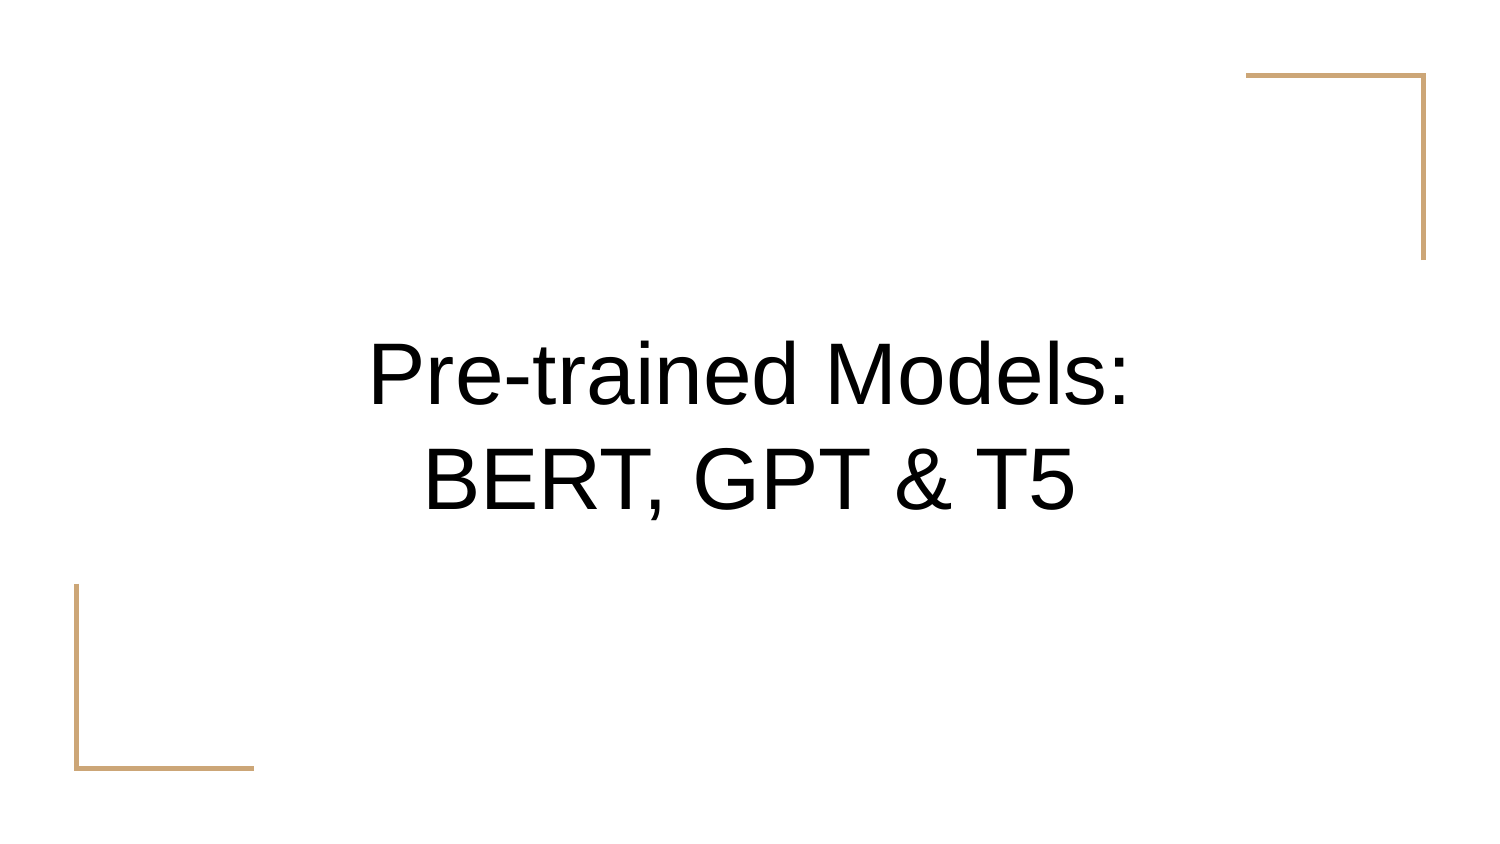

# Pre-trained Models:
BERT, GPT & T5